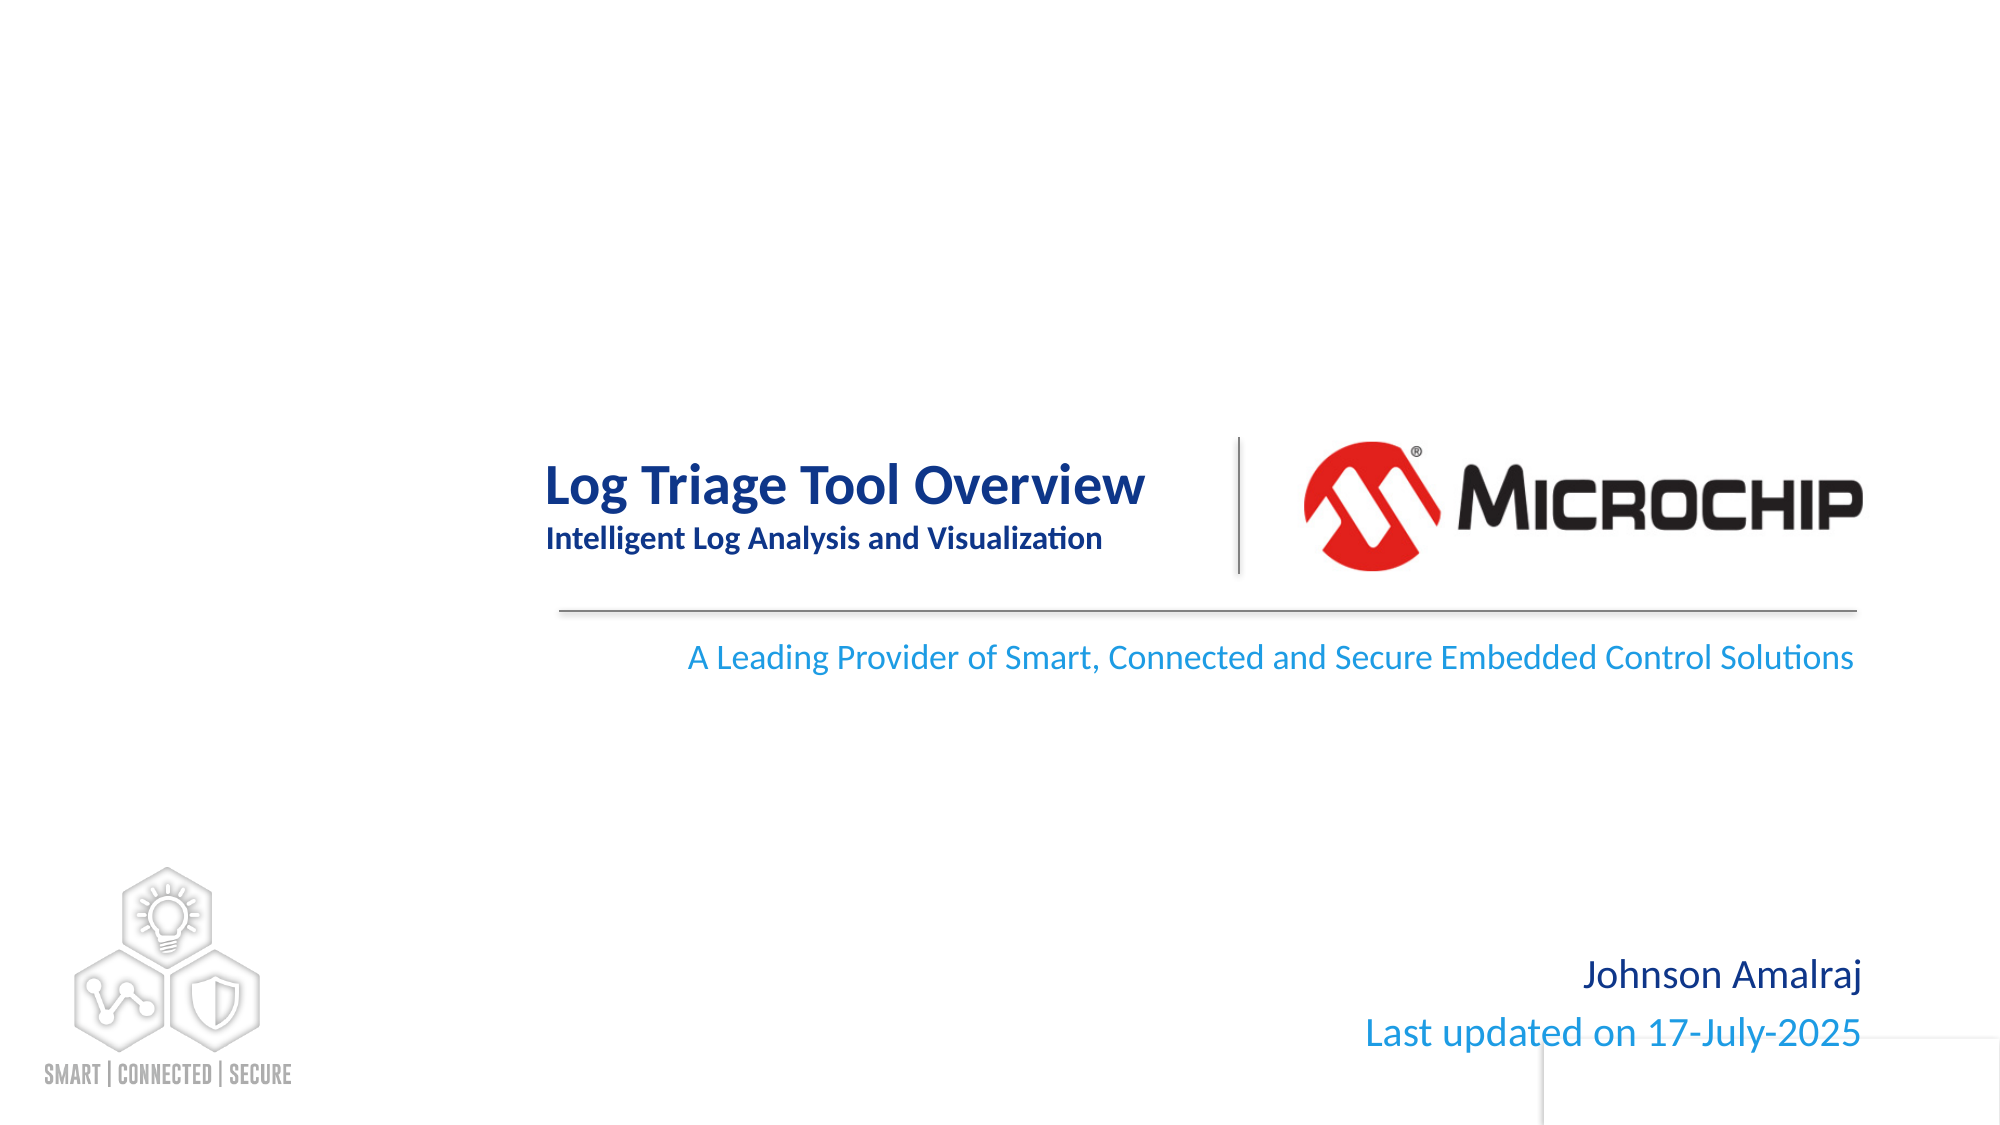

# Log Triage Tool Overview Intelligent Log Analysis and Visualization
Johnson Amalraj
Last updated on 17-July-2025